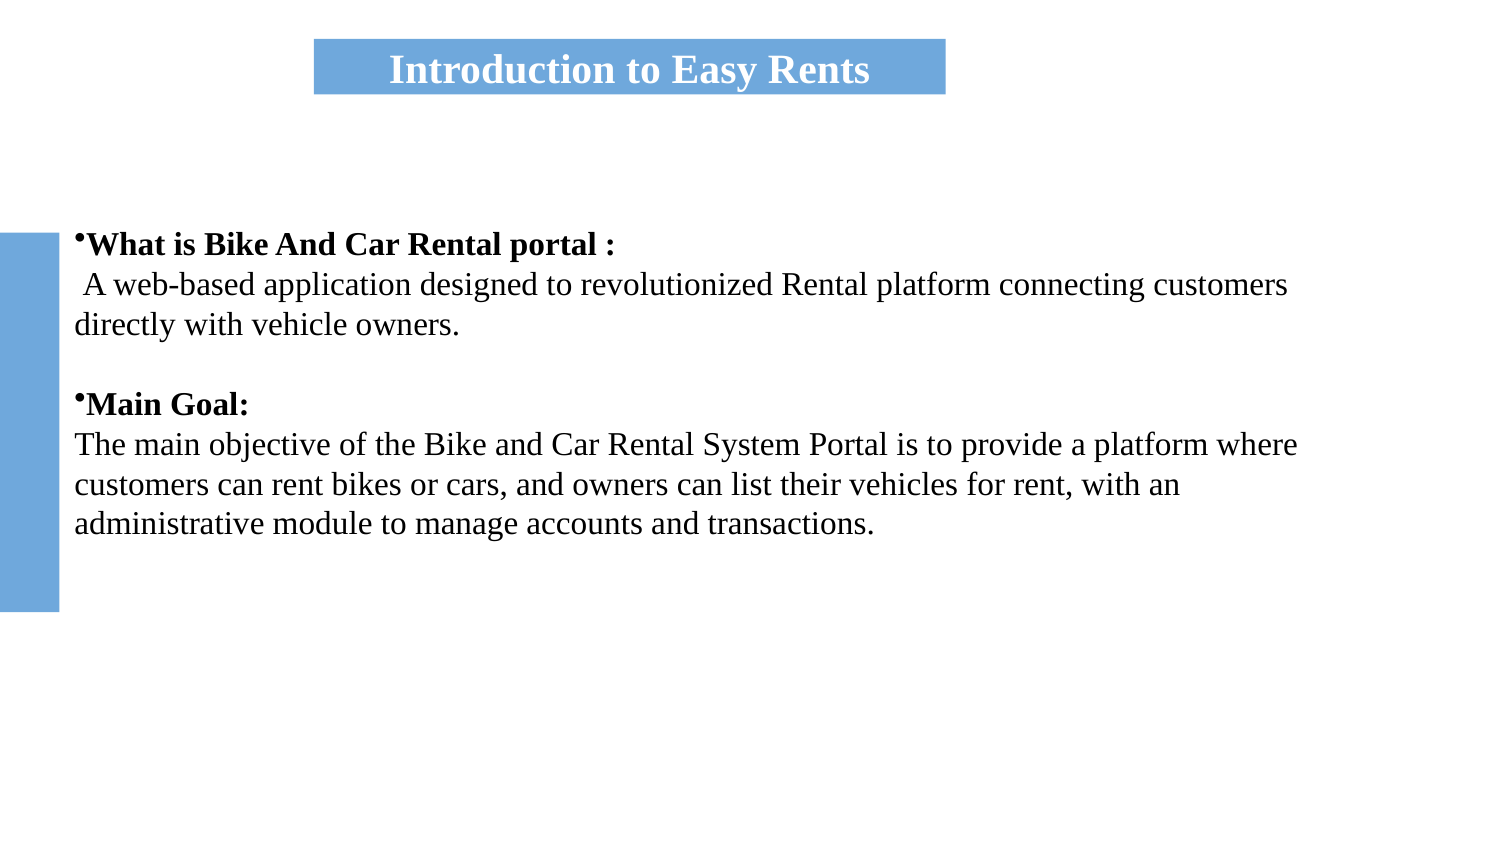

Introduction to Easy Rents
What is Bike And Car Rental portal :
 A web-based application designed to revolutionized Rental platform connecting customers directly with vehicle owners.

Main Goal:
The main objective of the Bike and Car Rental System Portal is to provide a platform where customers can rent bikes or cars, and owners can list their vehicles for rent, with an administrative module to manage accounts and transactions.